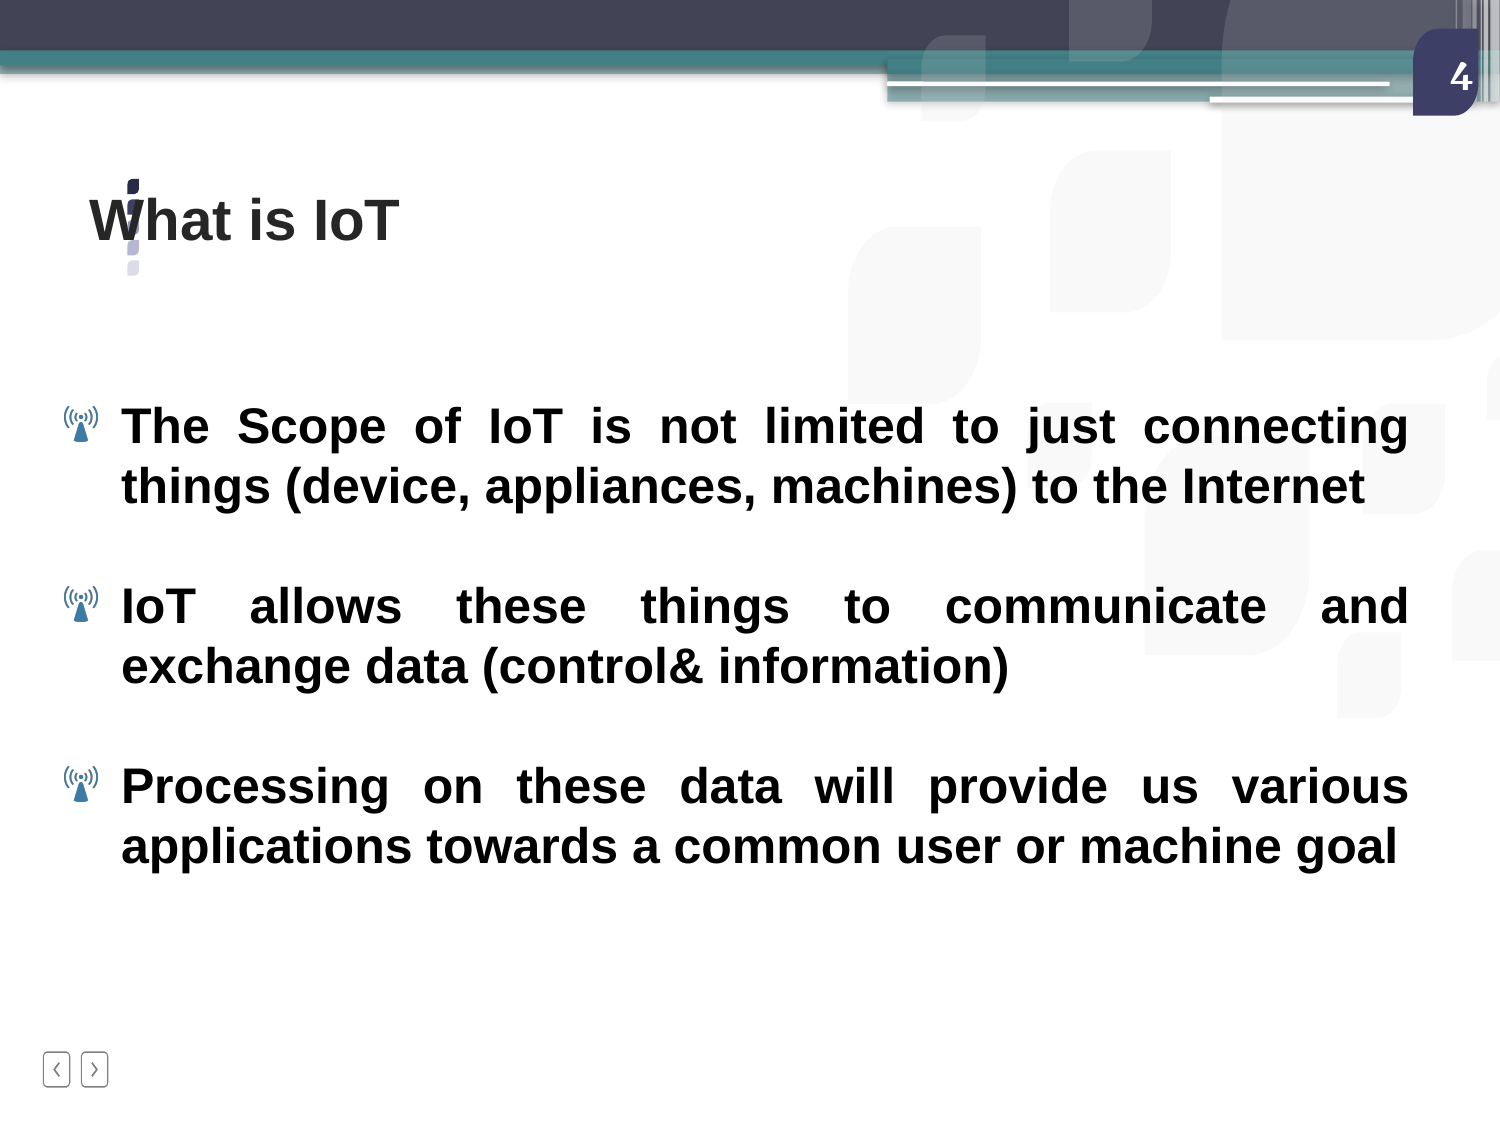

# What is IoT

The Scope of IoT is not limited to just connecting things (device, appliances, machines) to the Internet

IoT allows these things to communicate and exchange data (control& information)

Processing on these data will provide us various applications towards a common user or machine goal